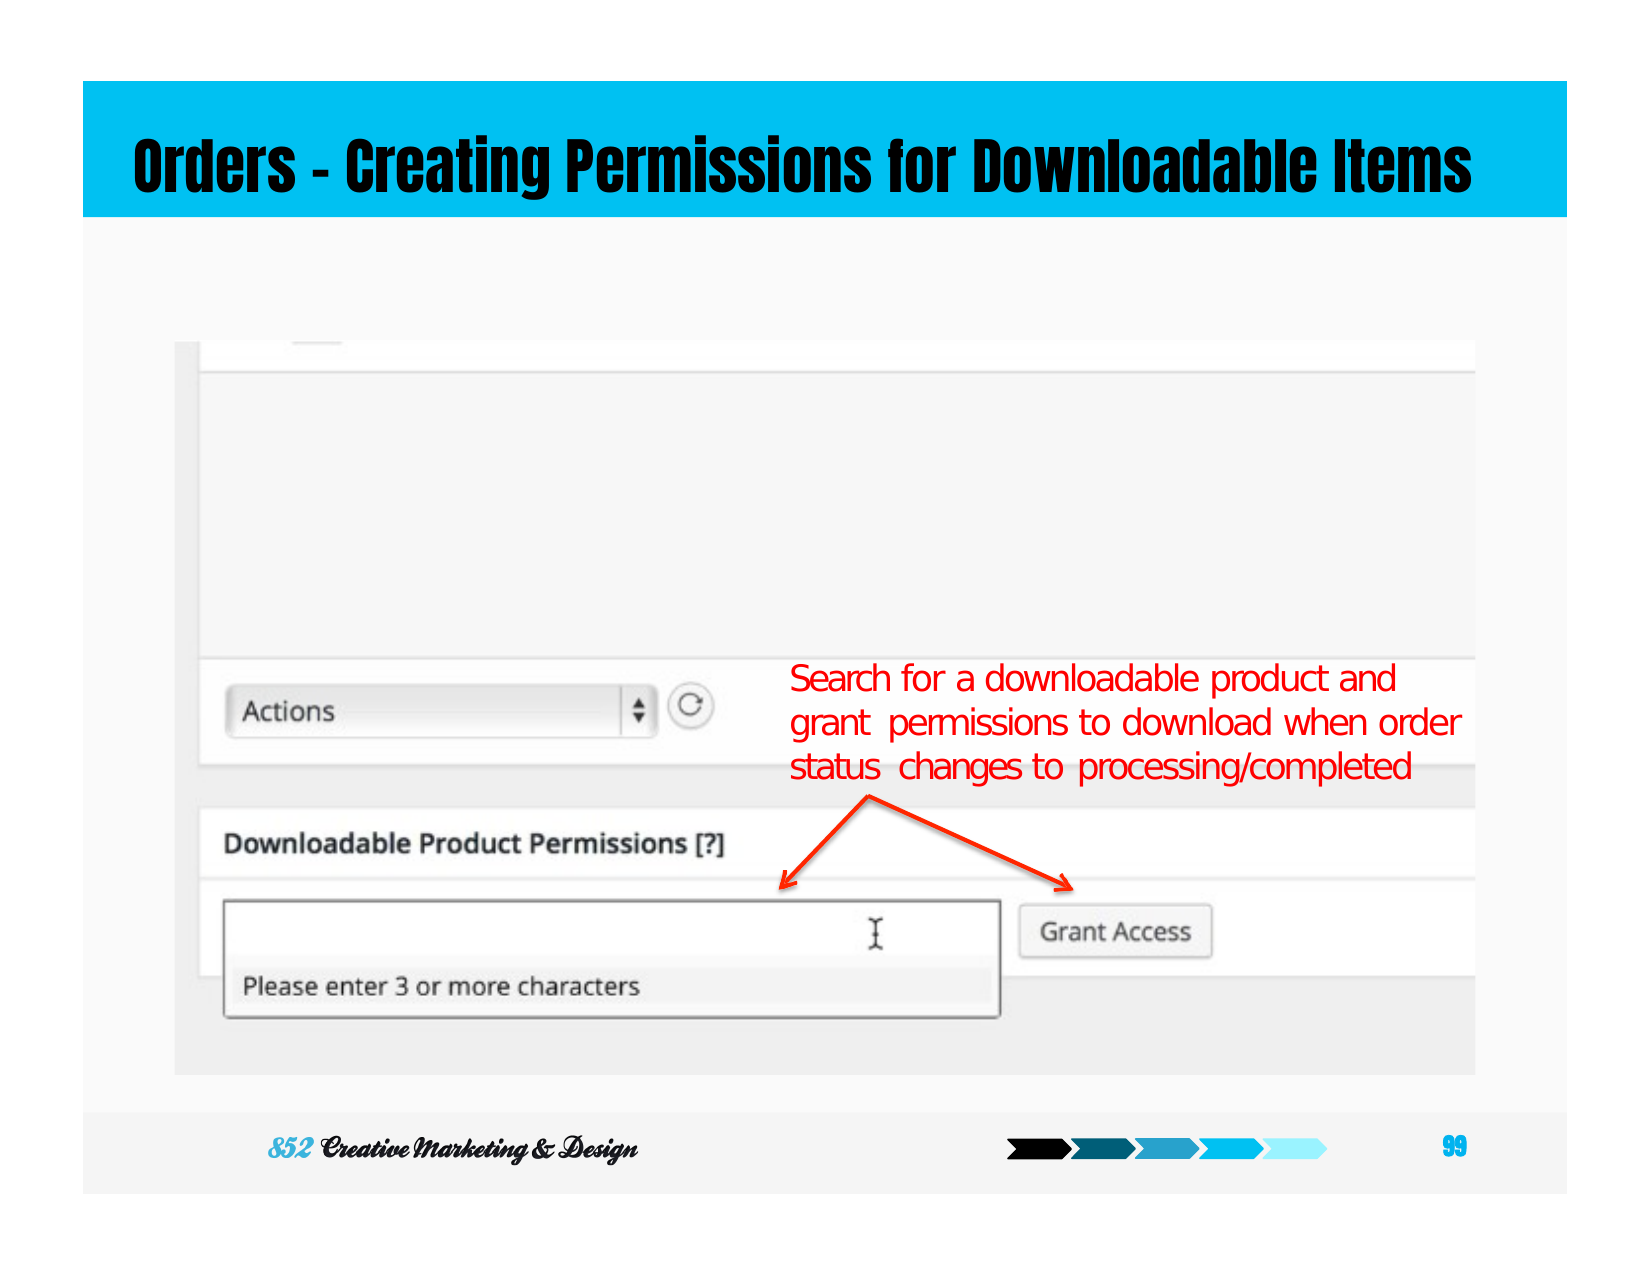

# Orders – Creating Permissions for Downloadable Items

Search for a downloadable product and grant  permissions to download when order status  changes to processing/completed

99